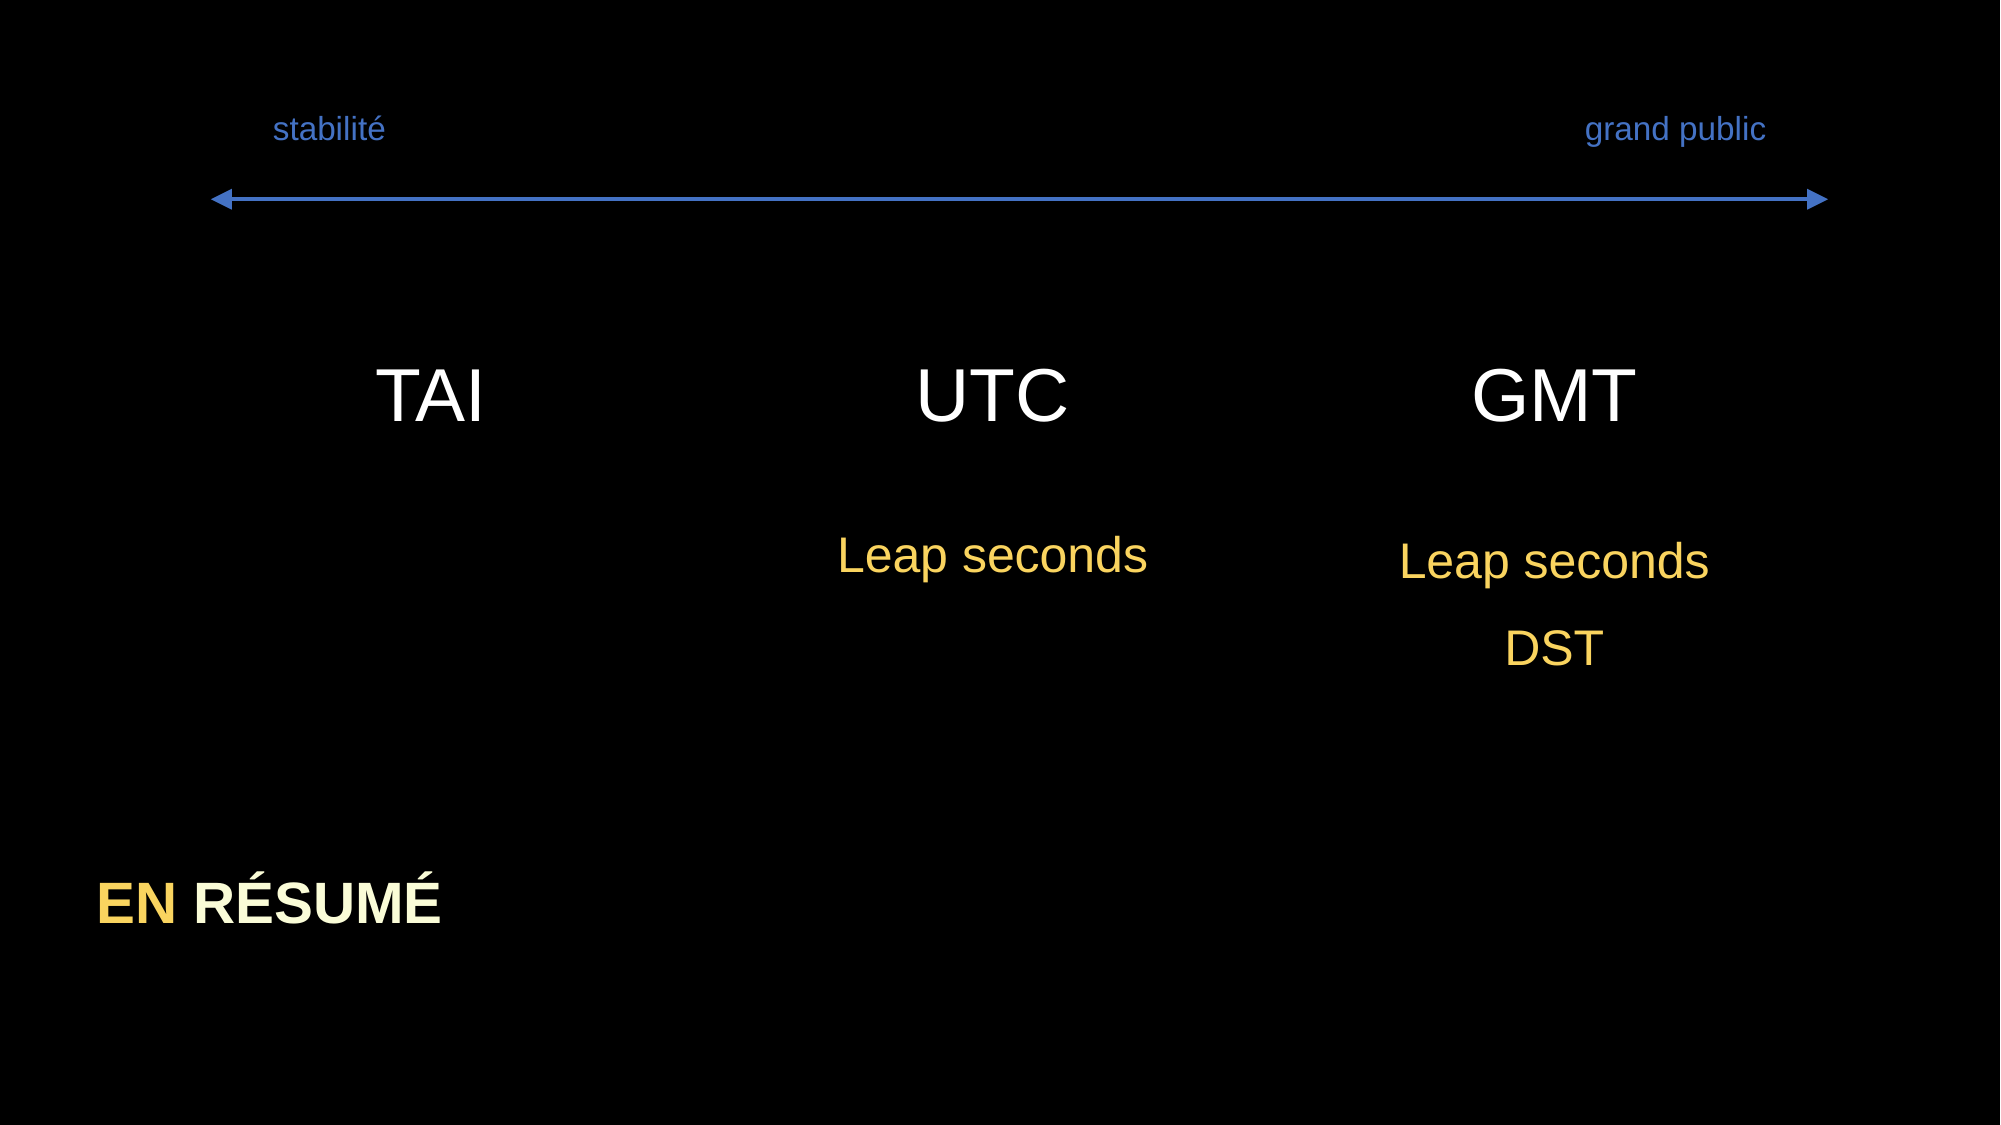

stabilité
grand public
TAI
UTC
GMT
Leap seconds
Leap seconds
DST

EN résumé